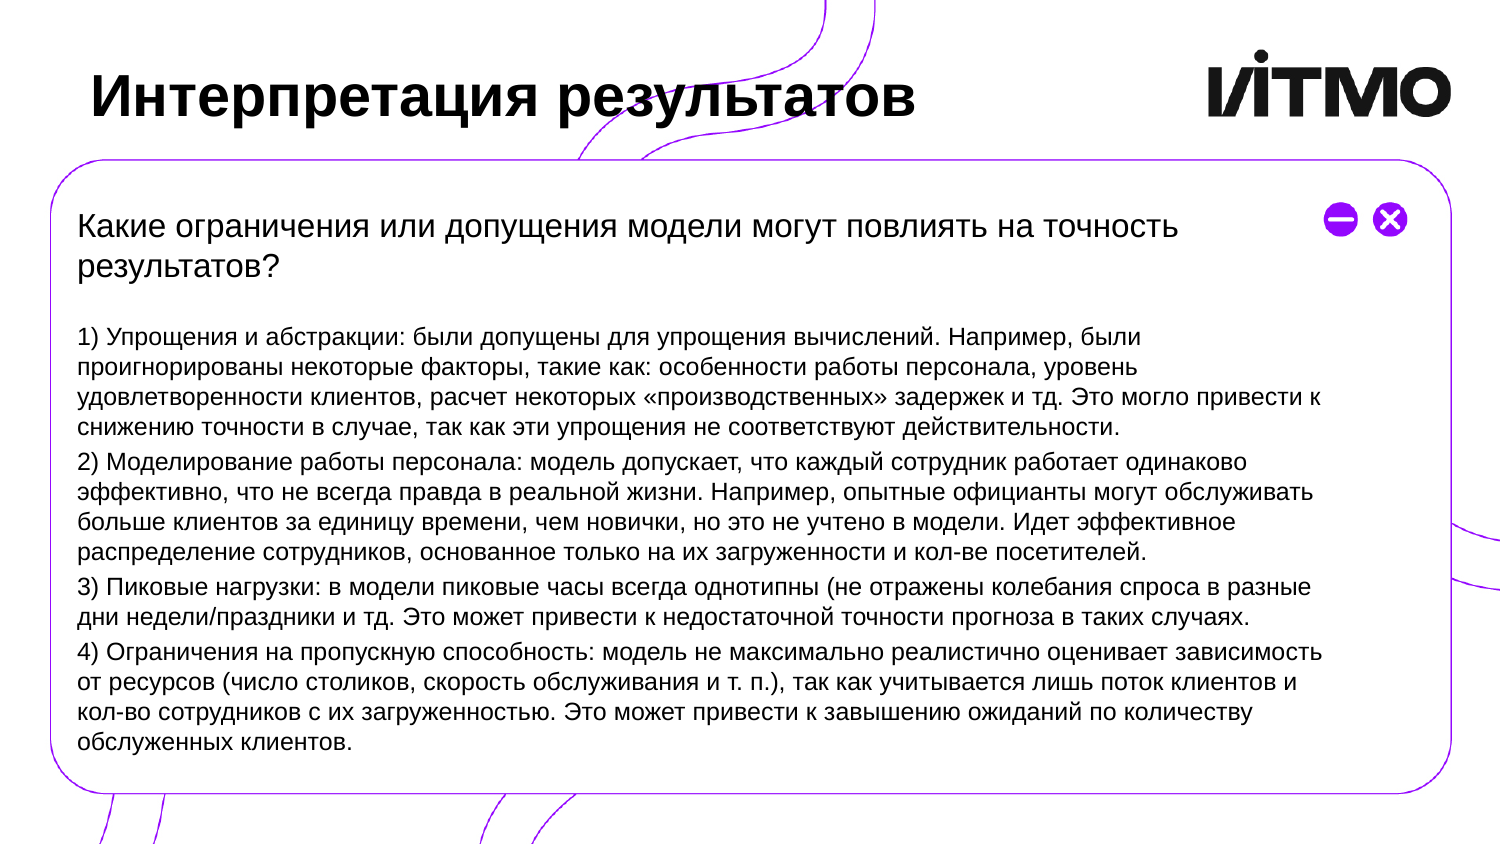

# Интерпретация результатов
Какие ограничения или допущения модели могут повлиять на точность результатов?

1) Упрощения и абстракции: были допущены для упрощения вычислений. Например, были проигнорированы некоторые факторы, такие как: особенности работы персонала, уровень удовлетворенности клиентов, расчет некоторых «производственных» задержек и тд. Это могло привести к снижению точности в случае, так как эти упрощения не соответствуют действительности.
2) Моделирование работы персонала: модель допускает, что каждый сотрудник работает одинаково эффективно, что не всегда правда в реальной жизни. Например, опытные официанты могут обслуживать больше клиентов за единицу времени, чем новички, но это не учтено в модели. Идет эффективное распределение сотрудников, основанное только на их загруженности и кол-ве посетителей.
3) Пиковые нагрузки: в модели пиковые часы всегда однотипны (не отражены колебания спроса в разные дни недели/праздники и тд. Это может привести к недостаточной точности прогноза в таких случаях.
4) Ограничения на пропускную способность: модель не максимально реалистично оценивает зависимость от ресурсов (число столиков, скорость обслуживания и т. п.), так как учитывается лишь поток клиентов и кол-во сотрудников с их загруженностью. Это может привести к завышению ожиданий по количеству обслуженных клиентов.